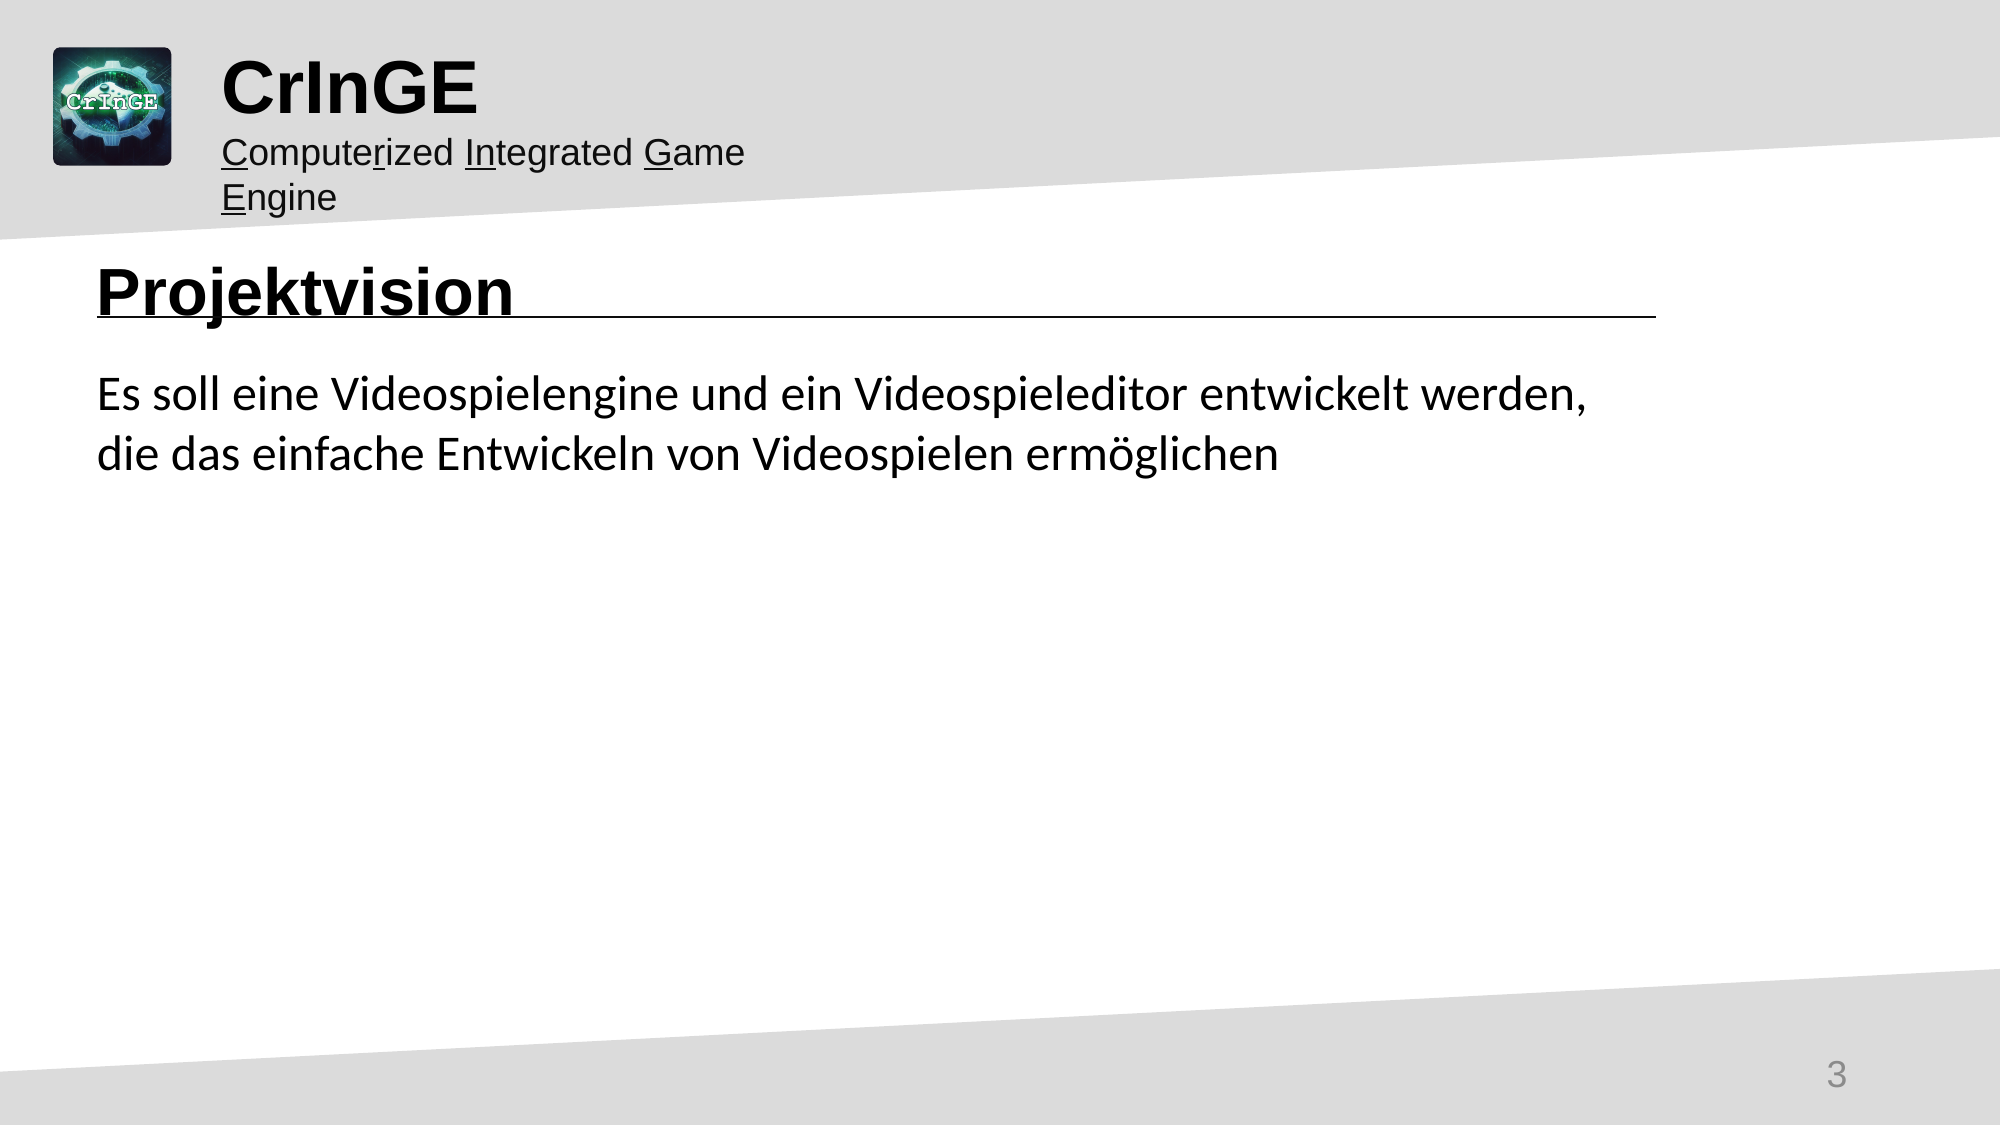

CrInGE
Computerized Integrated Game Engine

Projektvision
Es soll eine Videospielengine und ein Videospieleditor entwickelt werden, die das einfache Entwickeln von Videospielen ermöglichen

3